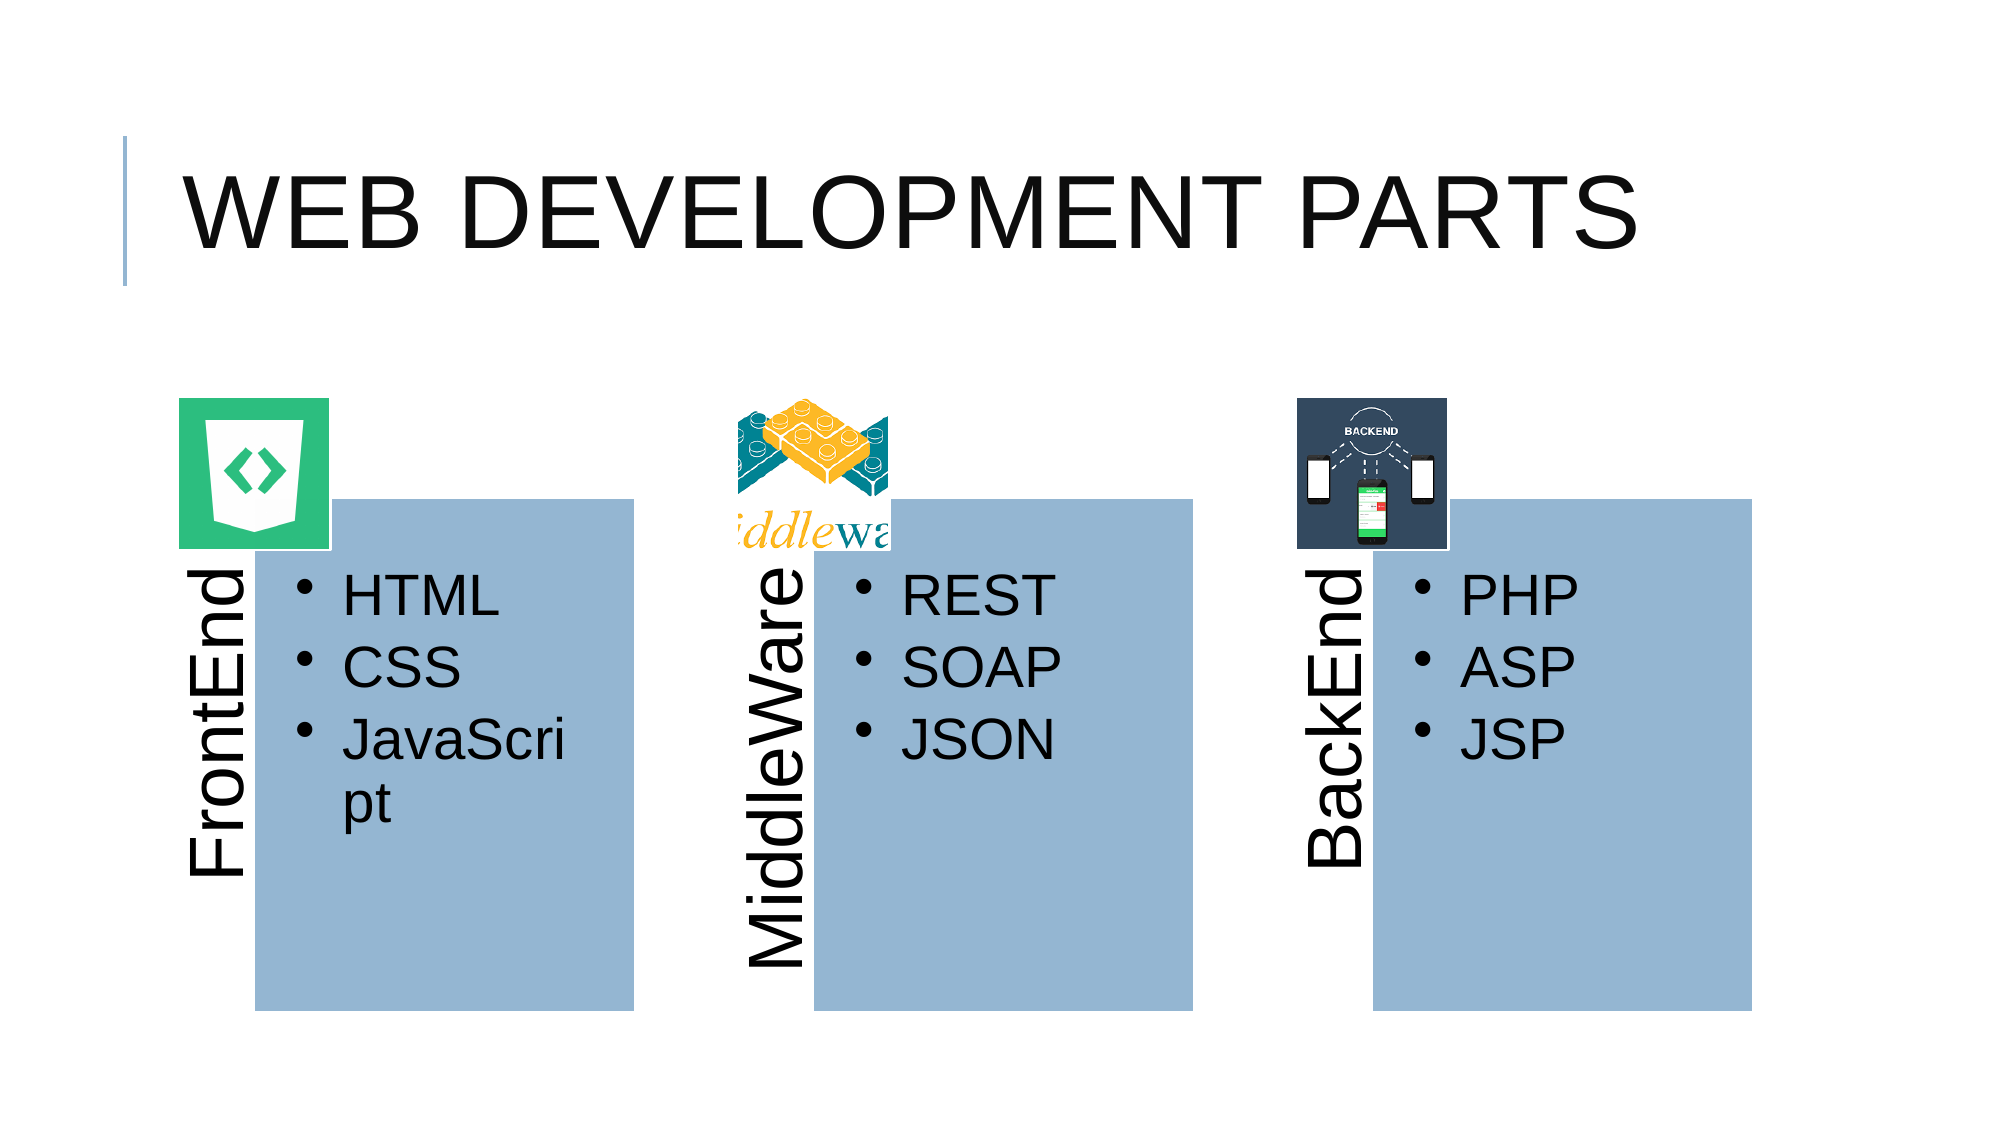

# WEB Development Parts
FrontEnd
HTML
CSS
JavaScript
MiddleWare
REST
SOAP
JSON
BackEnd
PHP
ASP
JSP